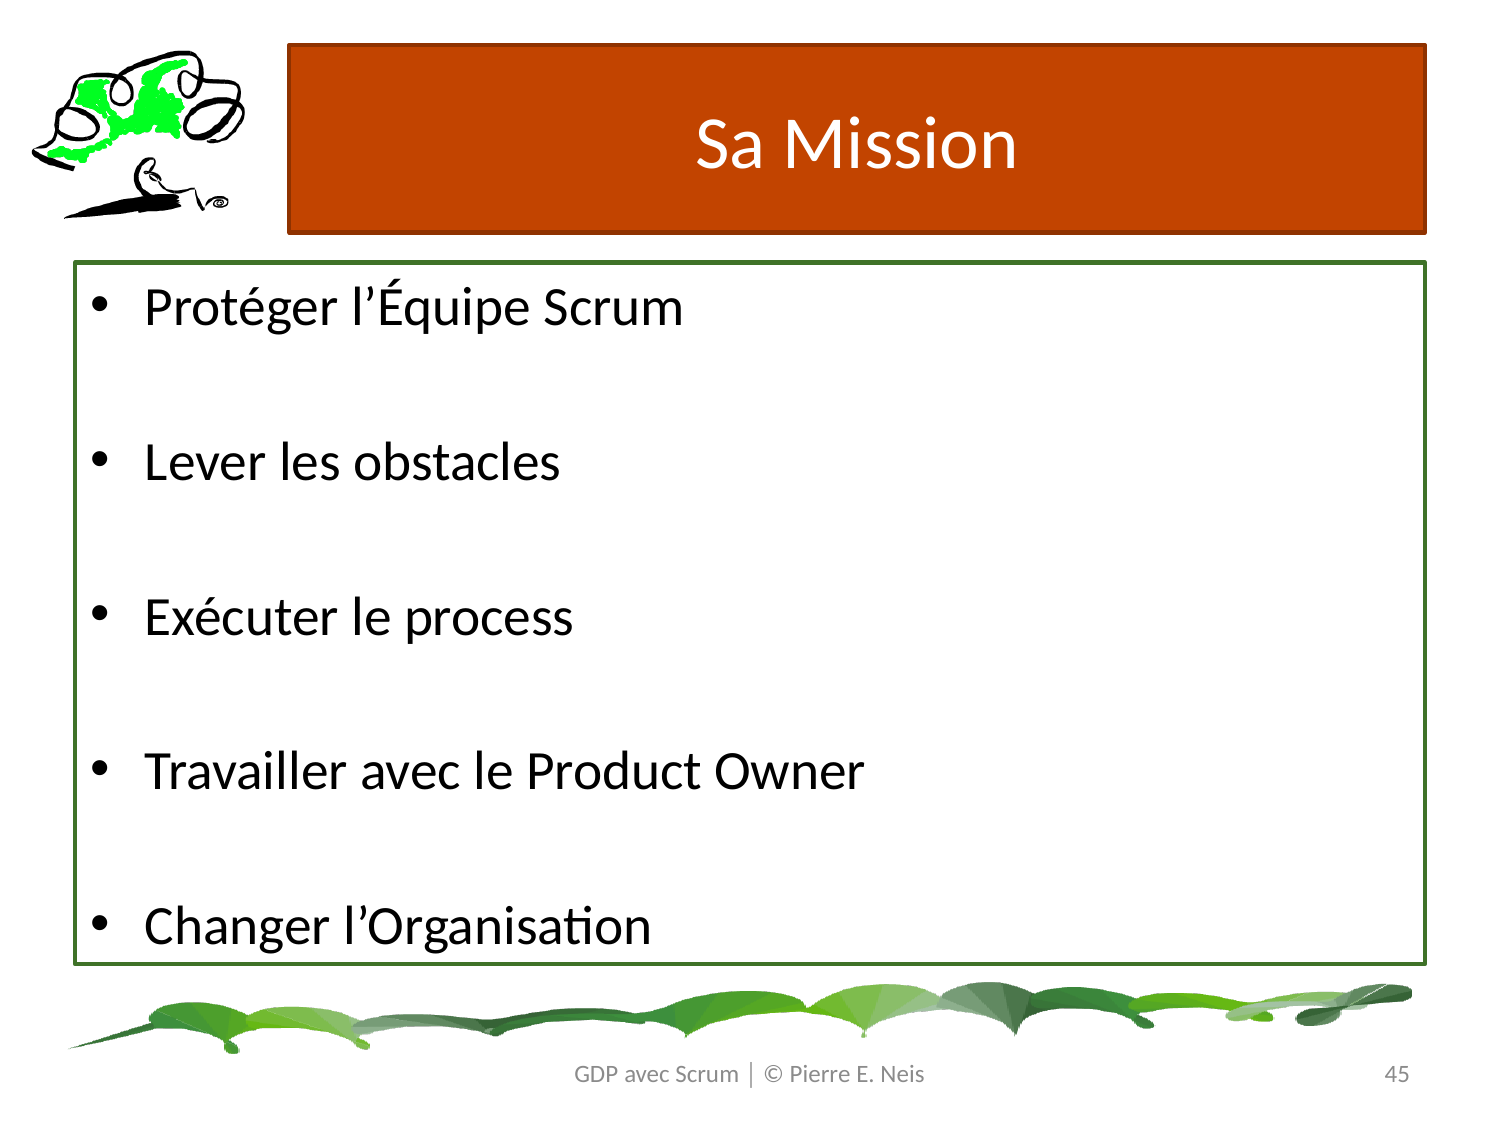

# Sa Mission
Protéger l’Équipe Scrum

Lever les obstacles

Exécuter le process

Travailler avec le Product Owner

Changer l’Organisation

GDP avec Scrum │ © Pierre E. Neis
45